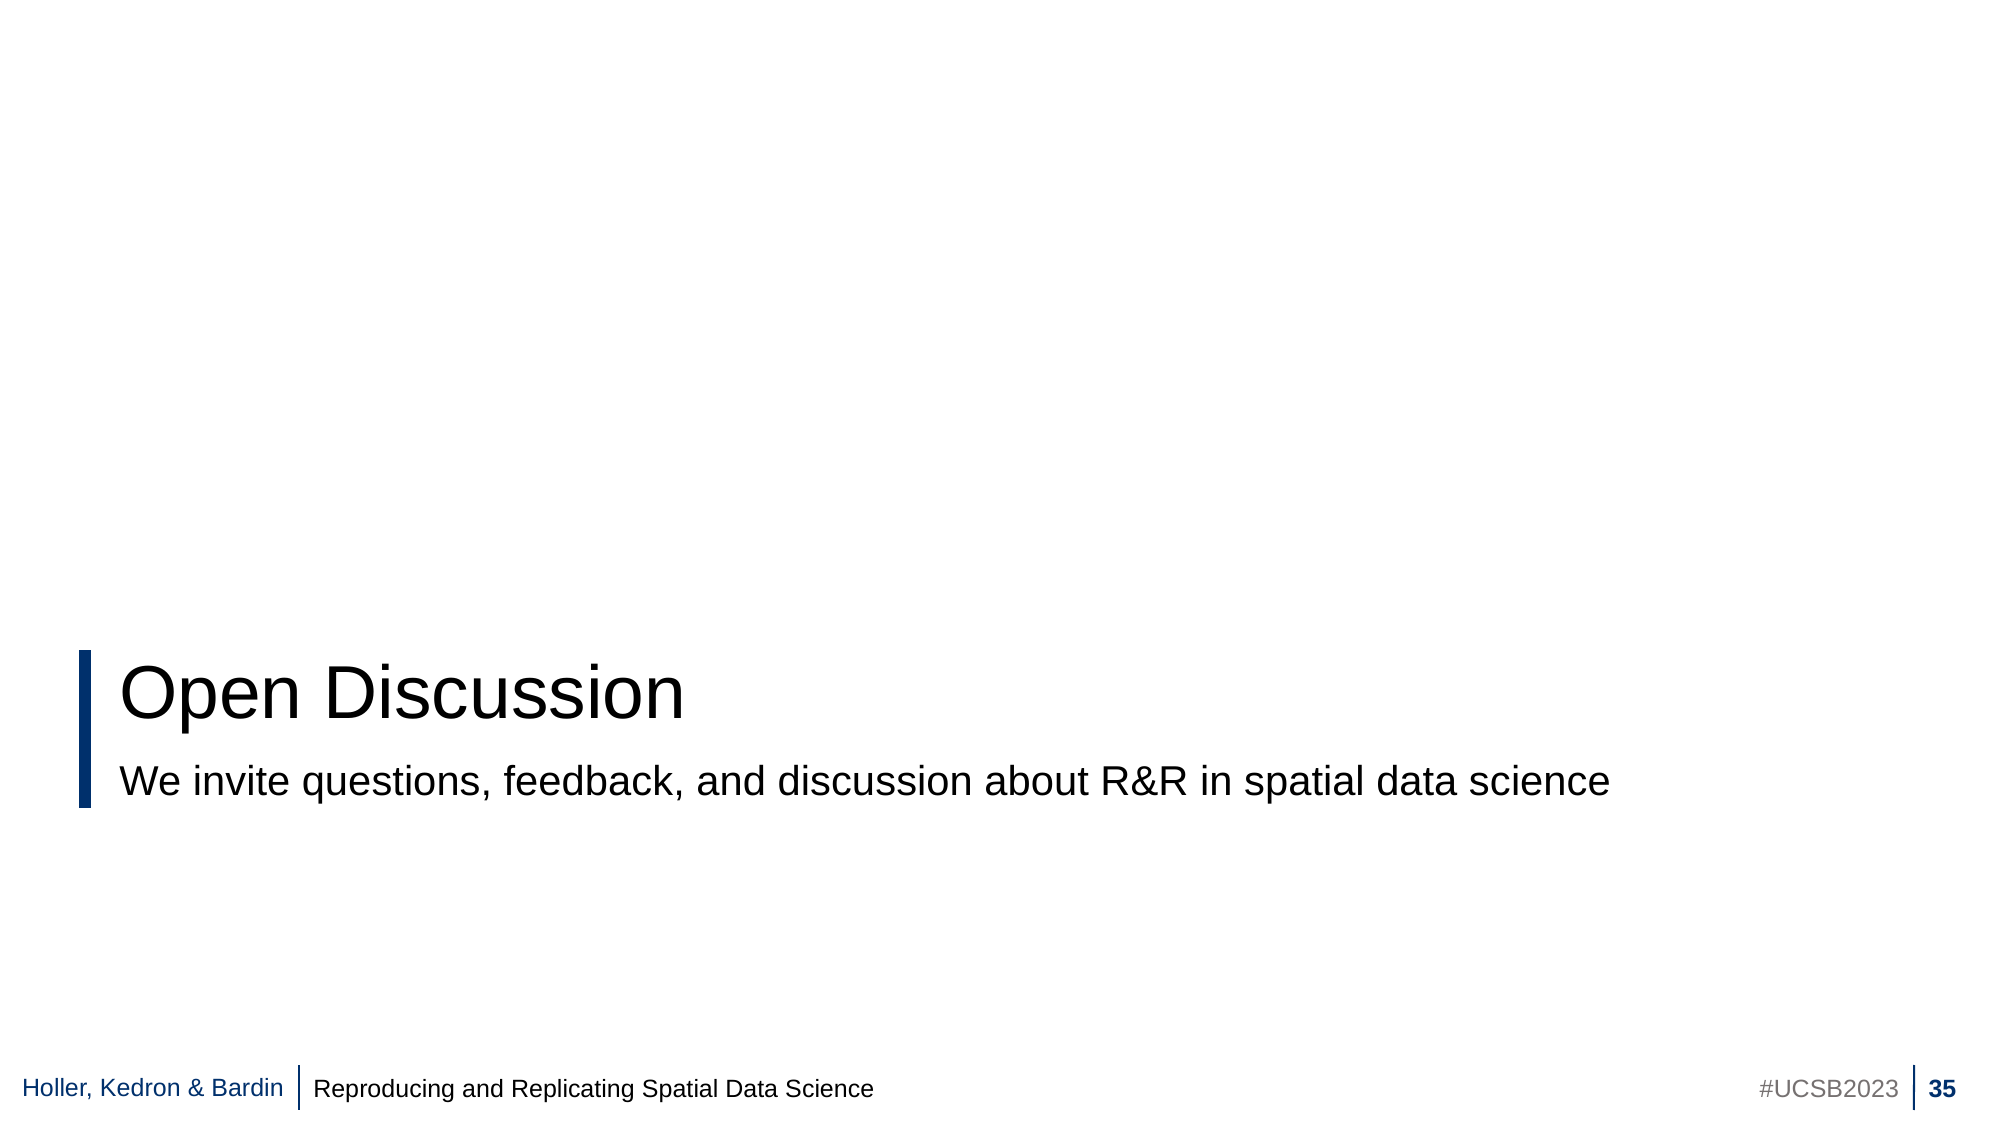

Open Discussion
We invite questions, feedback, and discussion about R&R in spatial data science